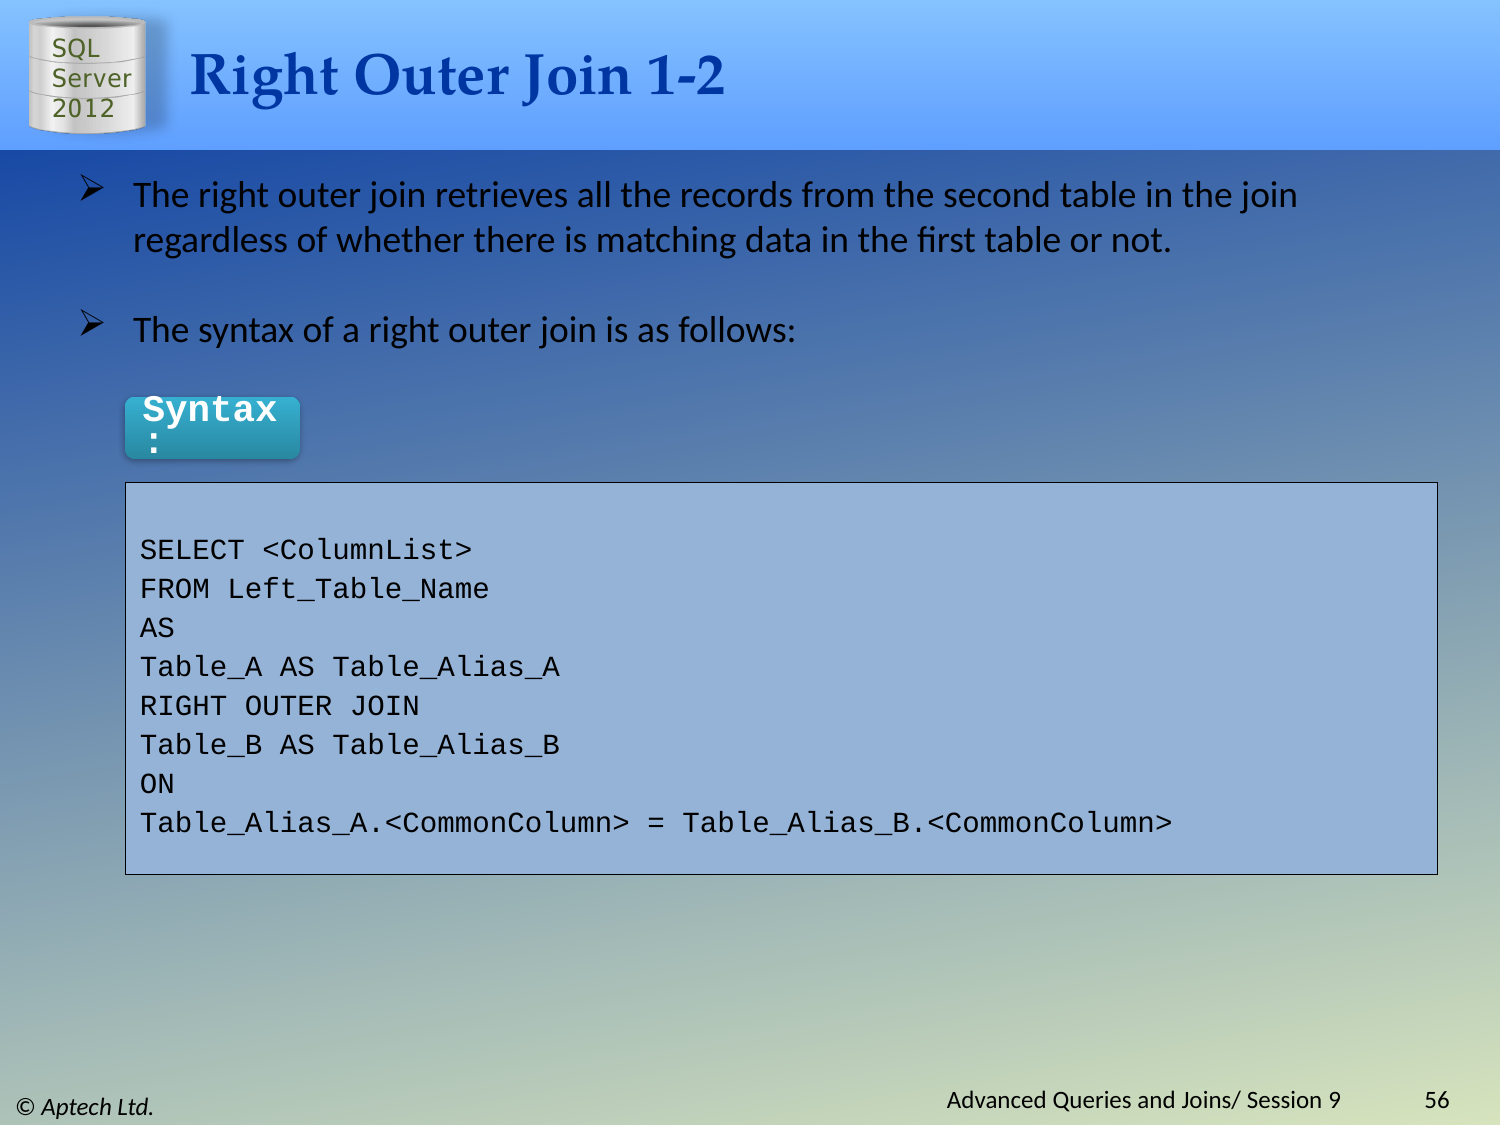

# Right Outer Join 1-2
The right outer join retrieves all the records from the second table in the join regardless of whether there is matching data in the first table or not.

The syntax of a right outer join is as follows:
Syntax:

SELECT <ColumnList>
FROM Left_Table_Name
AS
Table_A AS Table_Alias_A
RIGHT OUTER JOIN
Table_B AS Table_Alias_B
ON
Table_Alias_A.<CommonColumn> = Table_Alias_B.<CommonColumn>

Advanced Queries and Joins/ Session 9
56